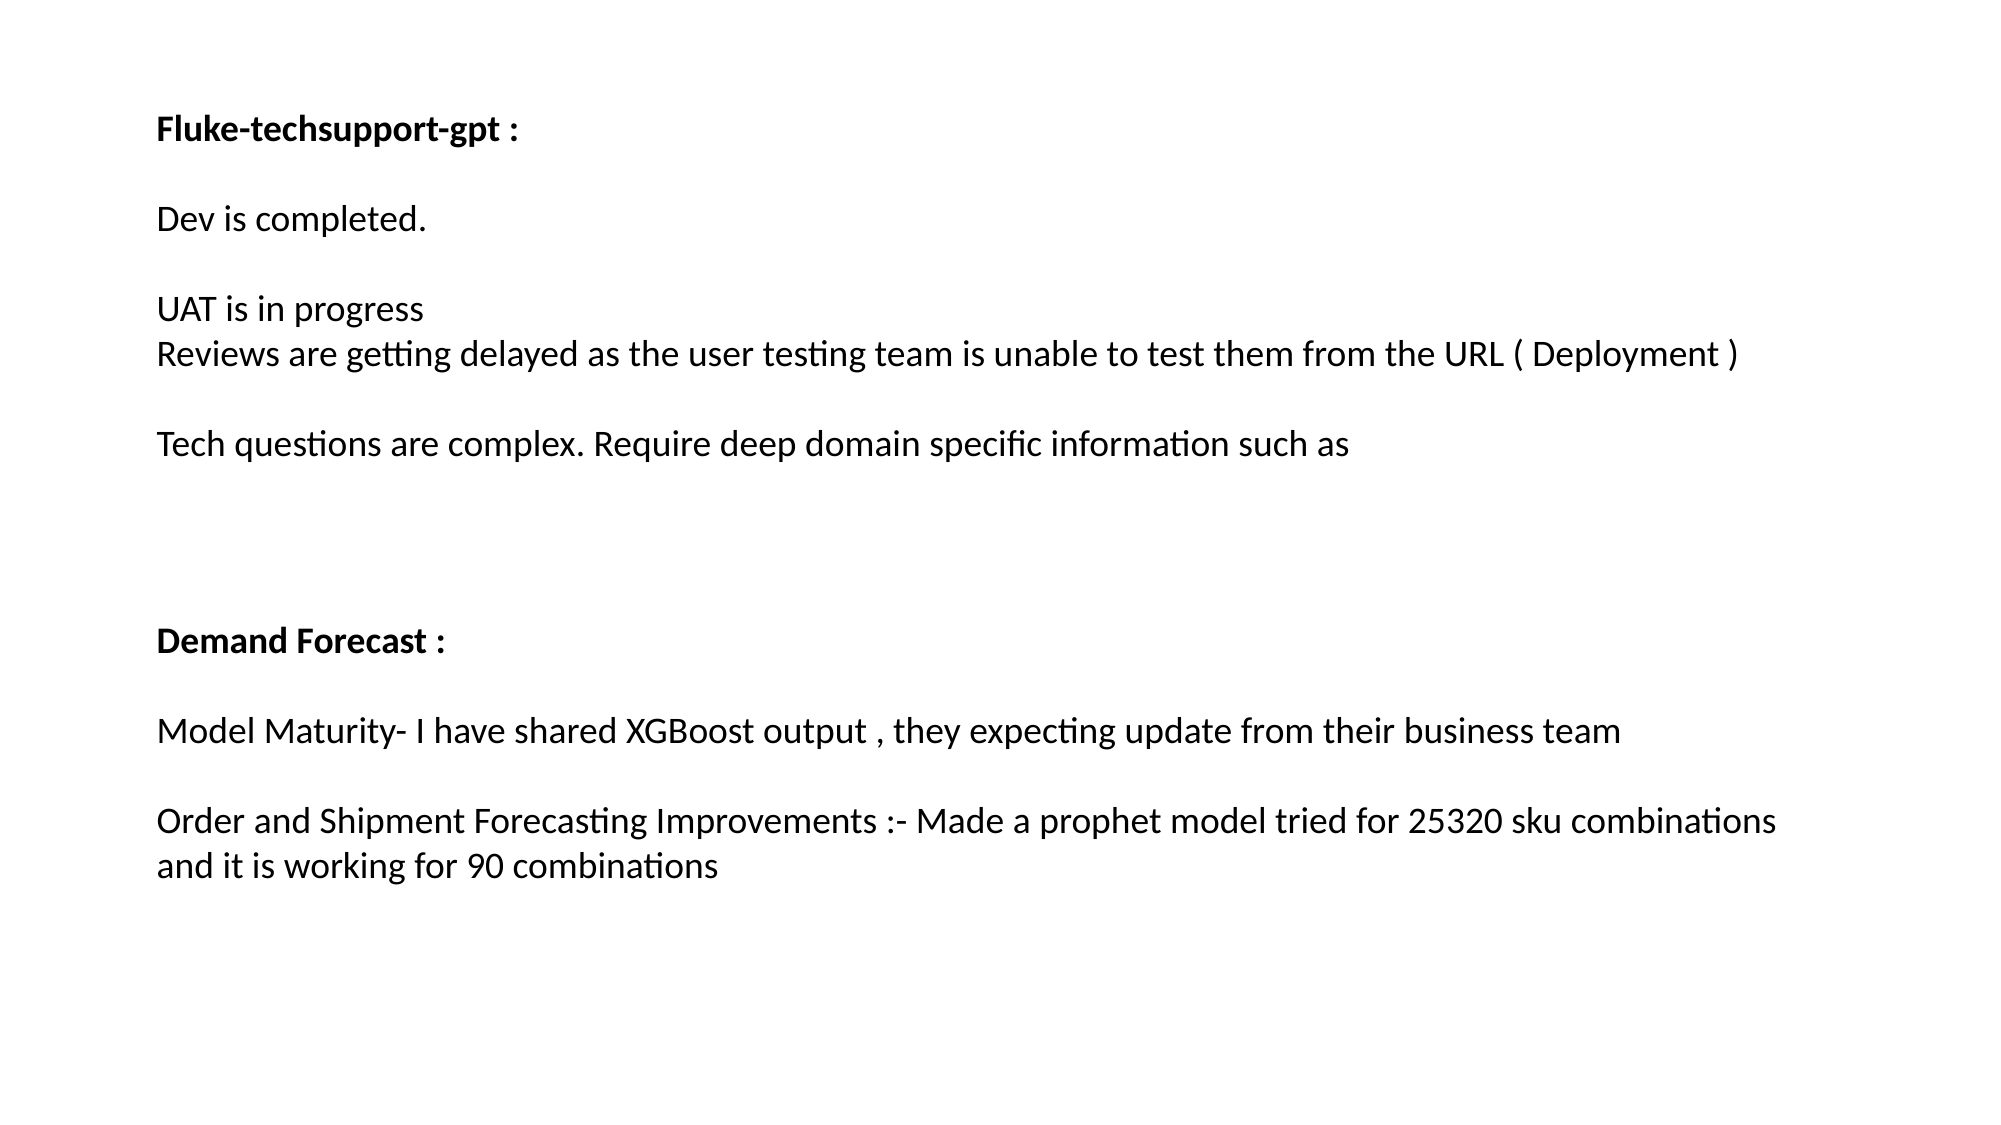

Fluke-techsupport-gpt :

Dev is completed.

UAT is in progress
Reviews are getting delayed as the user testing team is unable to test them from the URL ( Deployment )

Tech questions are complex. Require deep domain specific information such as

Demand Forecast :

Model Maturity- I have shared XGBoost output , they expecting update from their business team

Order and Shipment Forecasting Improvements :- Made a prophet model tried for 25320 sku combinations and it is working for 90 combinations